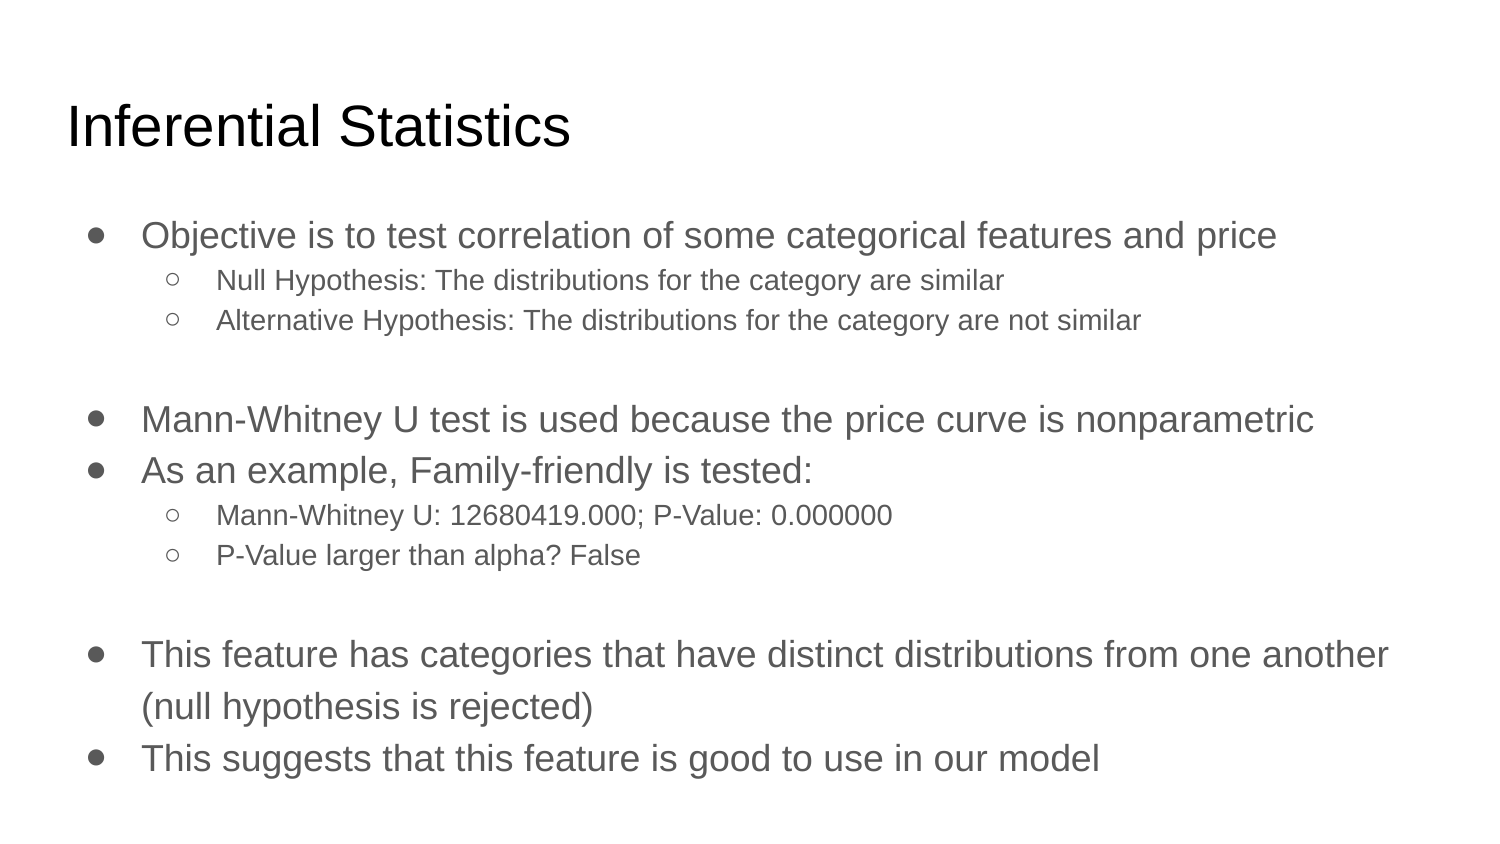

# Inferential Statistics
Objective is to test correlation of some categorical features and price
Null Hypothesis: The distributions for the category are similar
Alternative Hypothesis: The distributions for the category are not similar

Mann-Whitney U test is used because the price curve is nonparametric
As an example, Family-friendly is tested:
Mann-Whitney U: 12680419.000; P-Value: 0.000000
P-Value larger than alpha? False

This feature has categories that have distinct distributions from one another (null hypothesis is rejected)
This suggests that this feature is good to use in our model